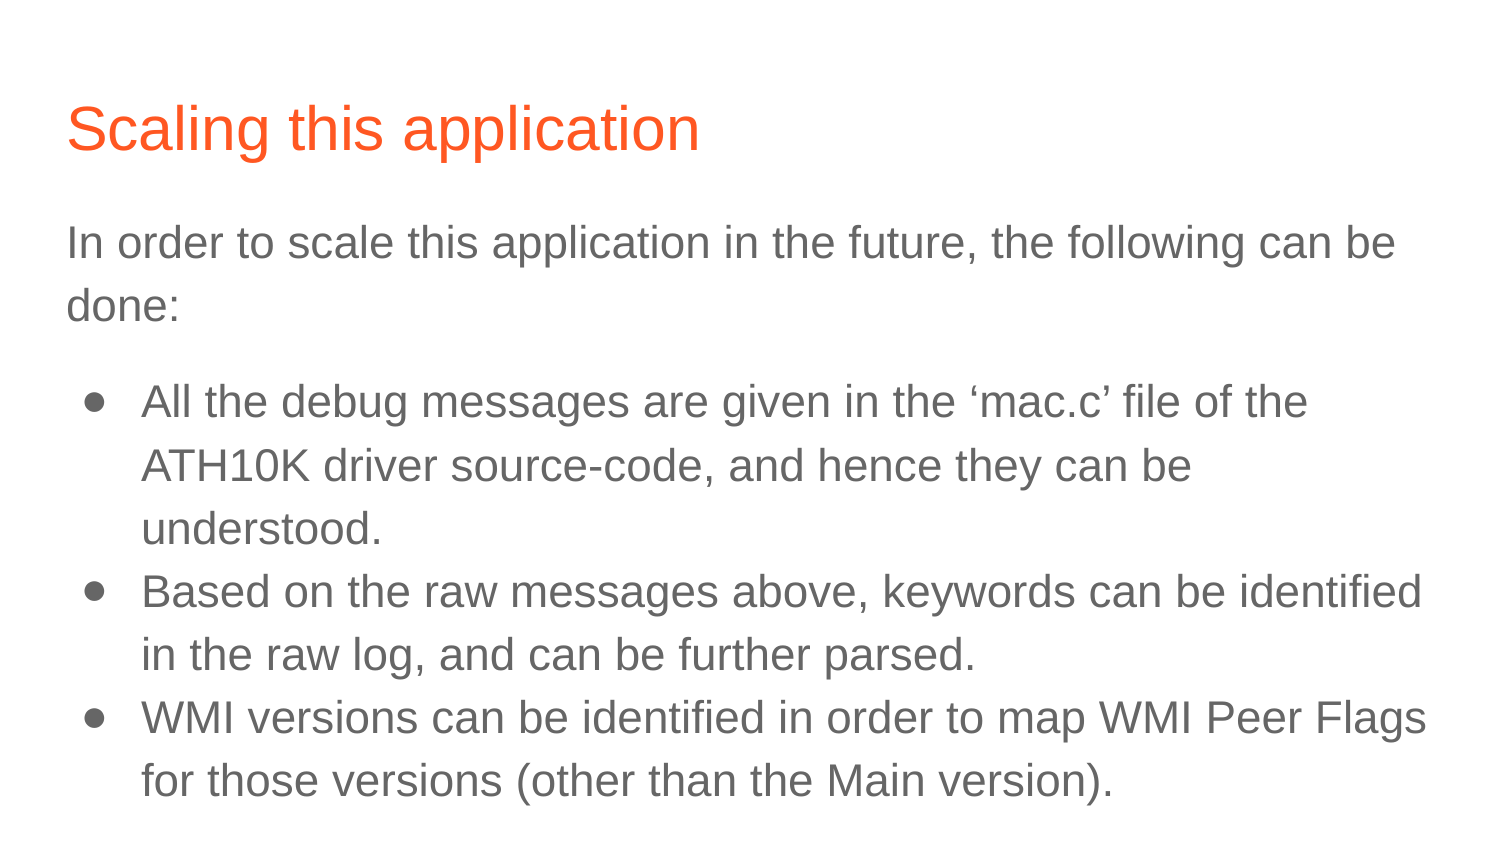

# Scaling this application
In order to scale this application in the future, the following can be done:
All the debug messages are given in the ‘mac.c’ file of the ATH10K driver source-code, and hence they can be understood.
Based on the raw messages above, keywords can be identified in the raw log, and can be further parsed.
WMI versions can be identified in order to map WMI Peer Flags for those versions (other than the Main version).